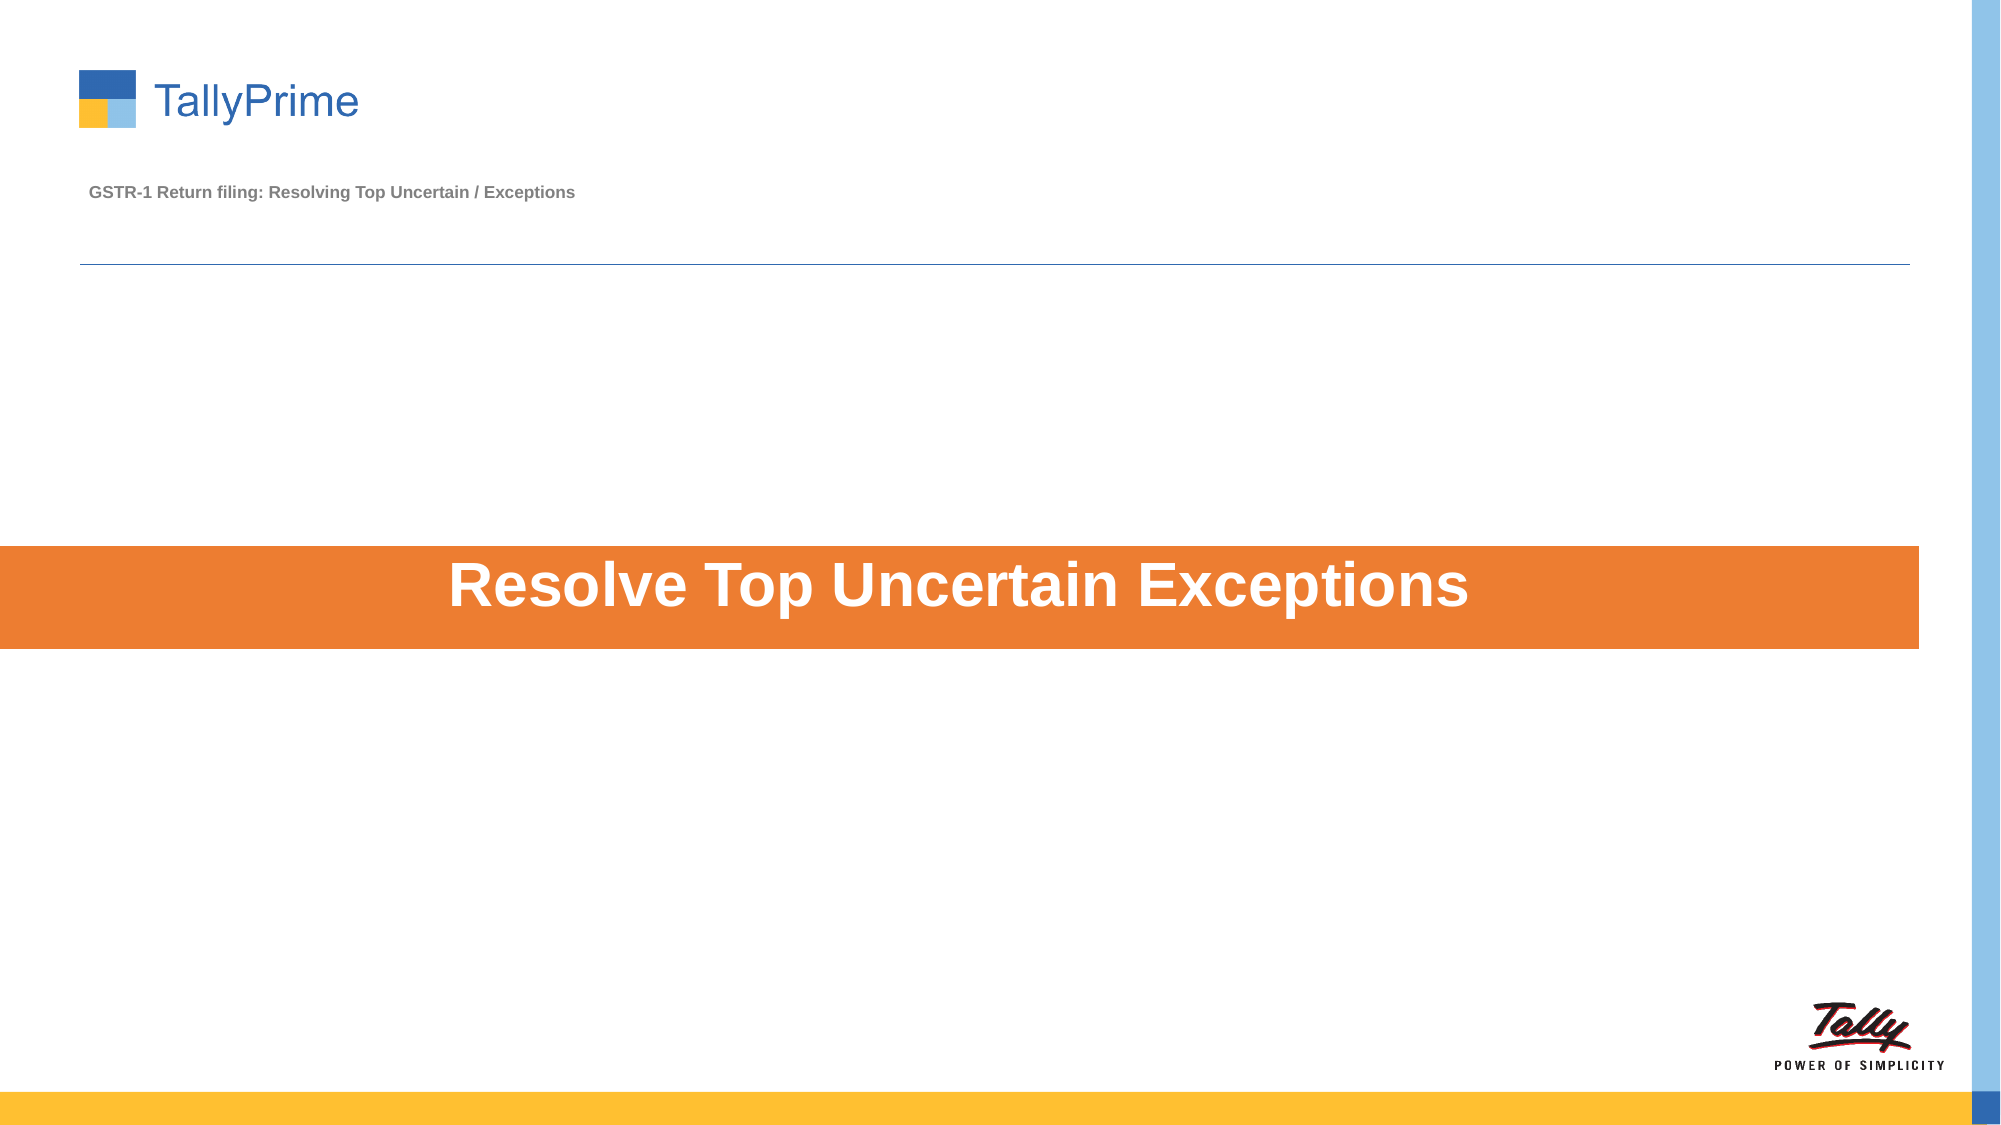

# GSTR-1 Return filing: Resolving Top Uncertain / Exceptions
Resolve Top Uncertain Exceptions